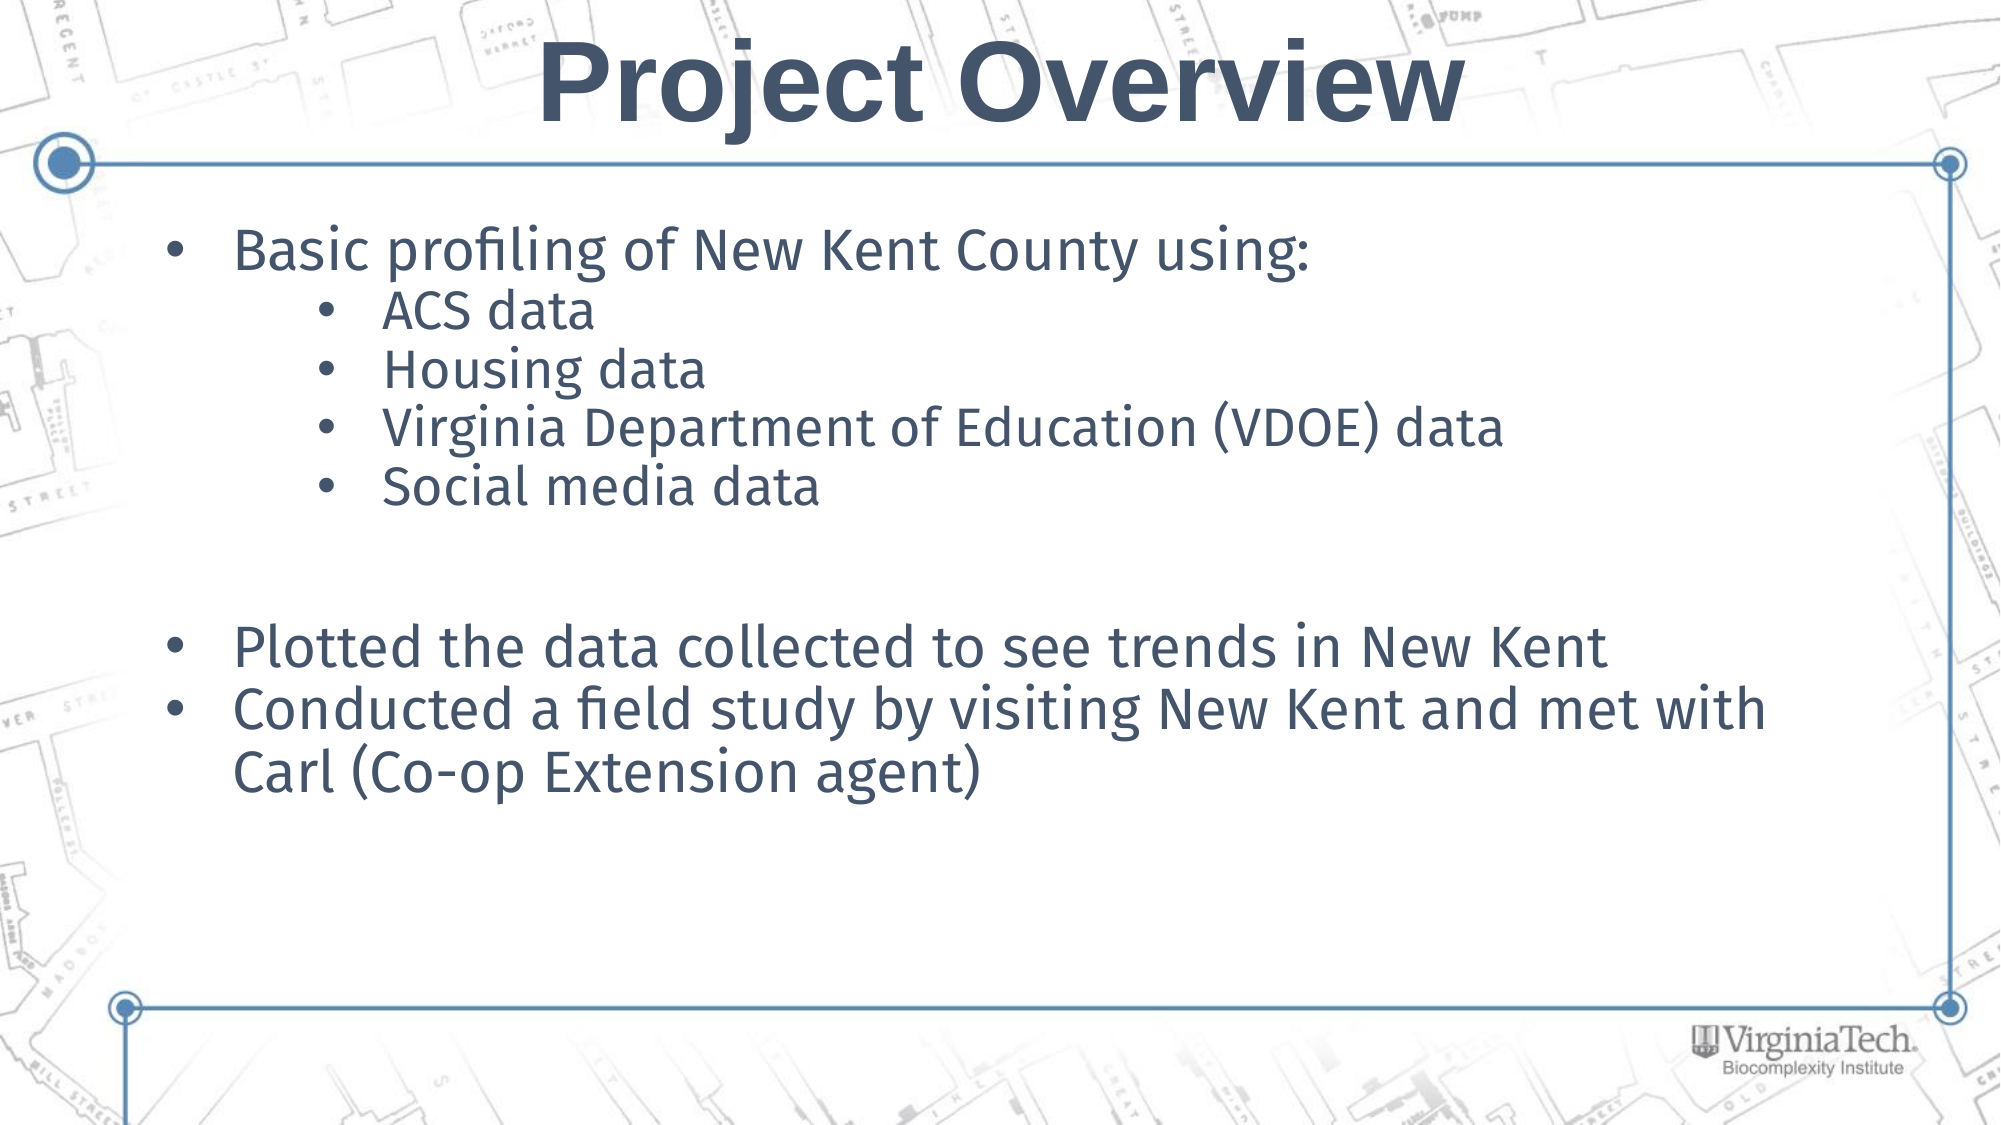

# Project Overview
Basic profiling of New Kent County using:
ACS data
Housing data
Virginia Department of Education (VDOE) data
Social media data

Plotted the data collected to see trends in New Kent
Conducted a field study by visiting New Kent and met with Carl (Co-op Extension agent)